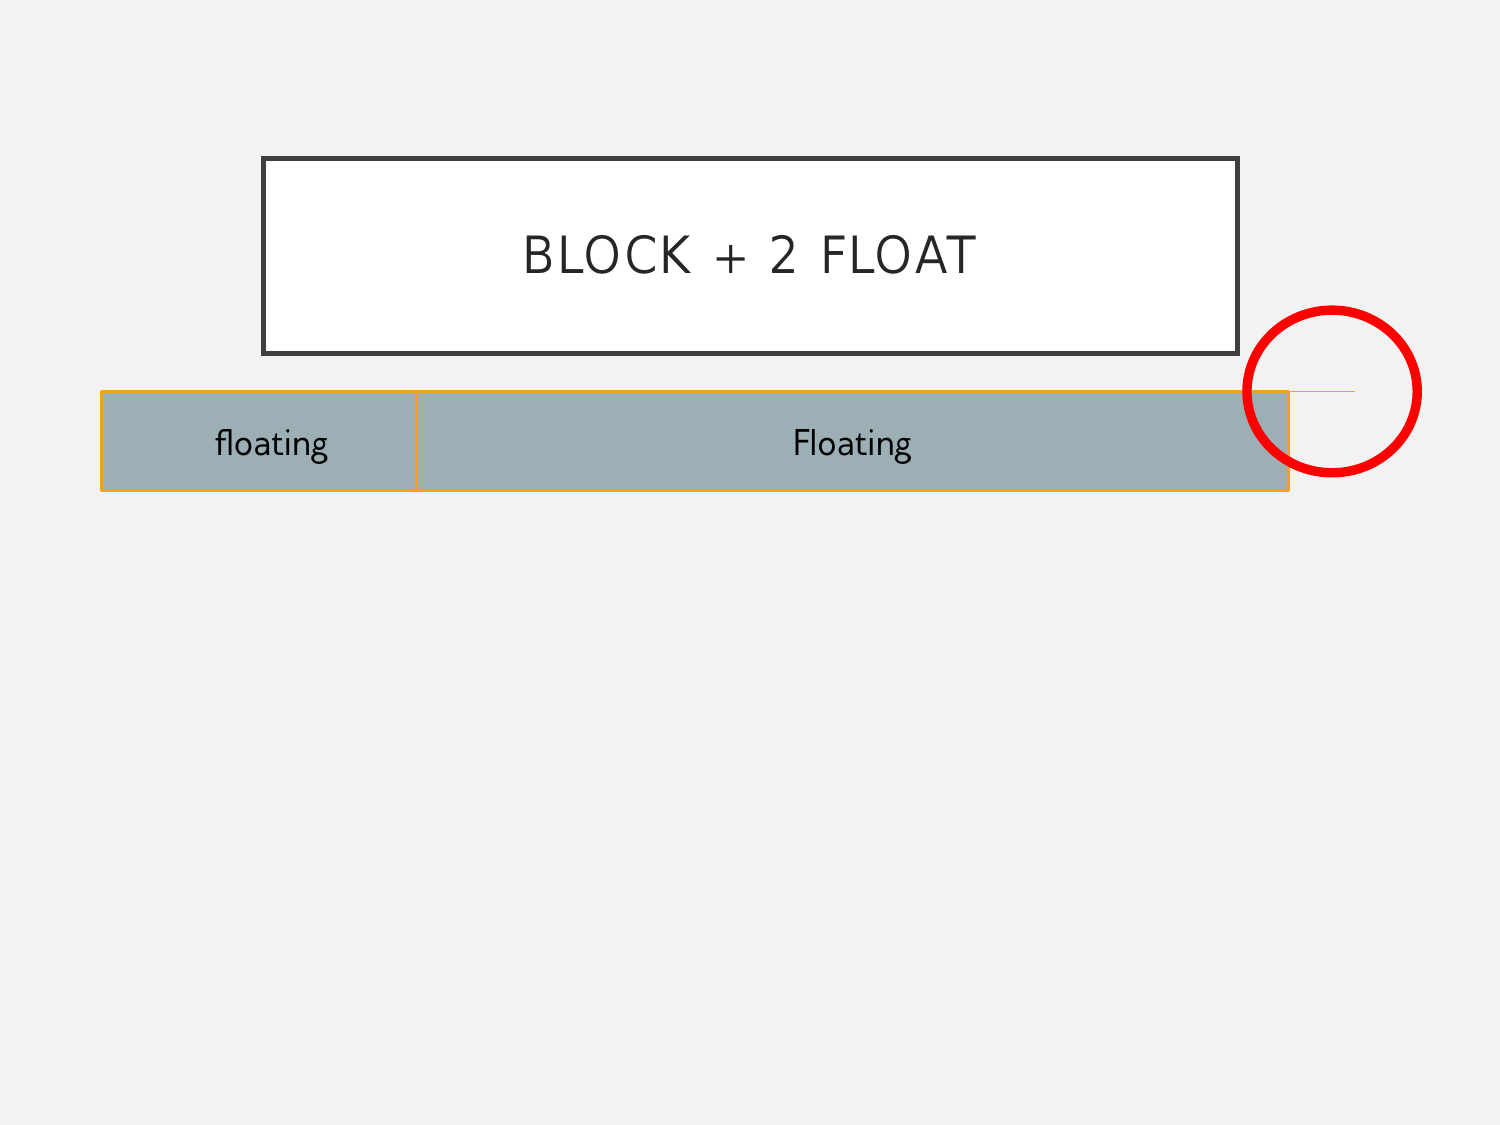

# Block + 2 float

floating
Floating